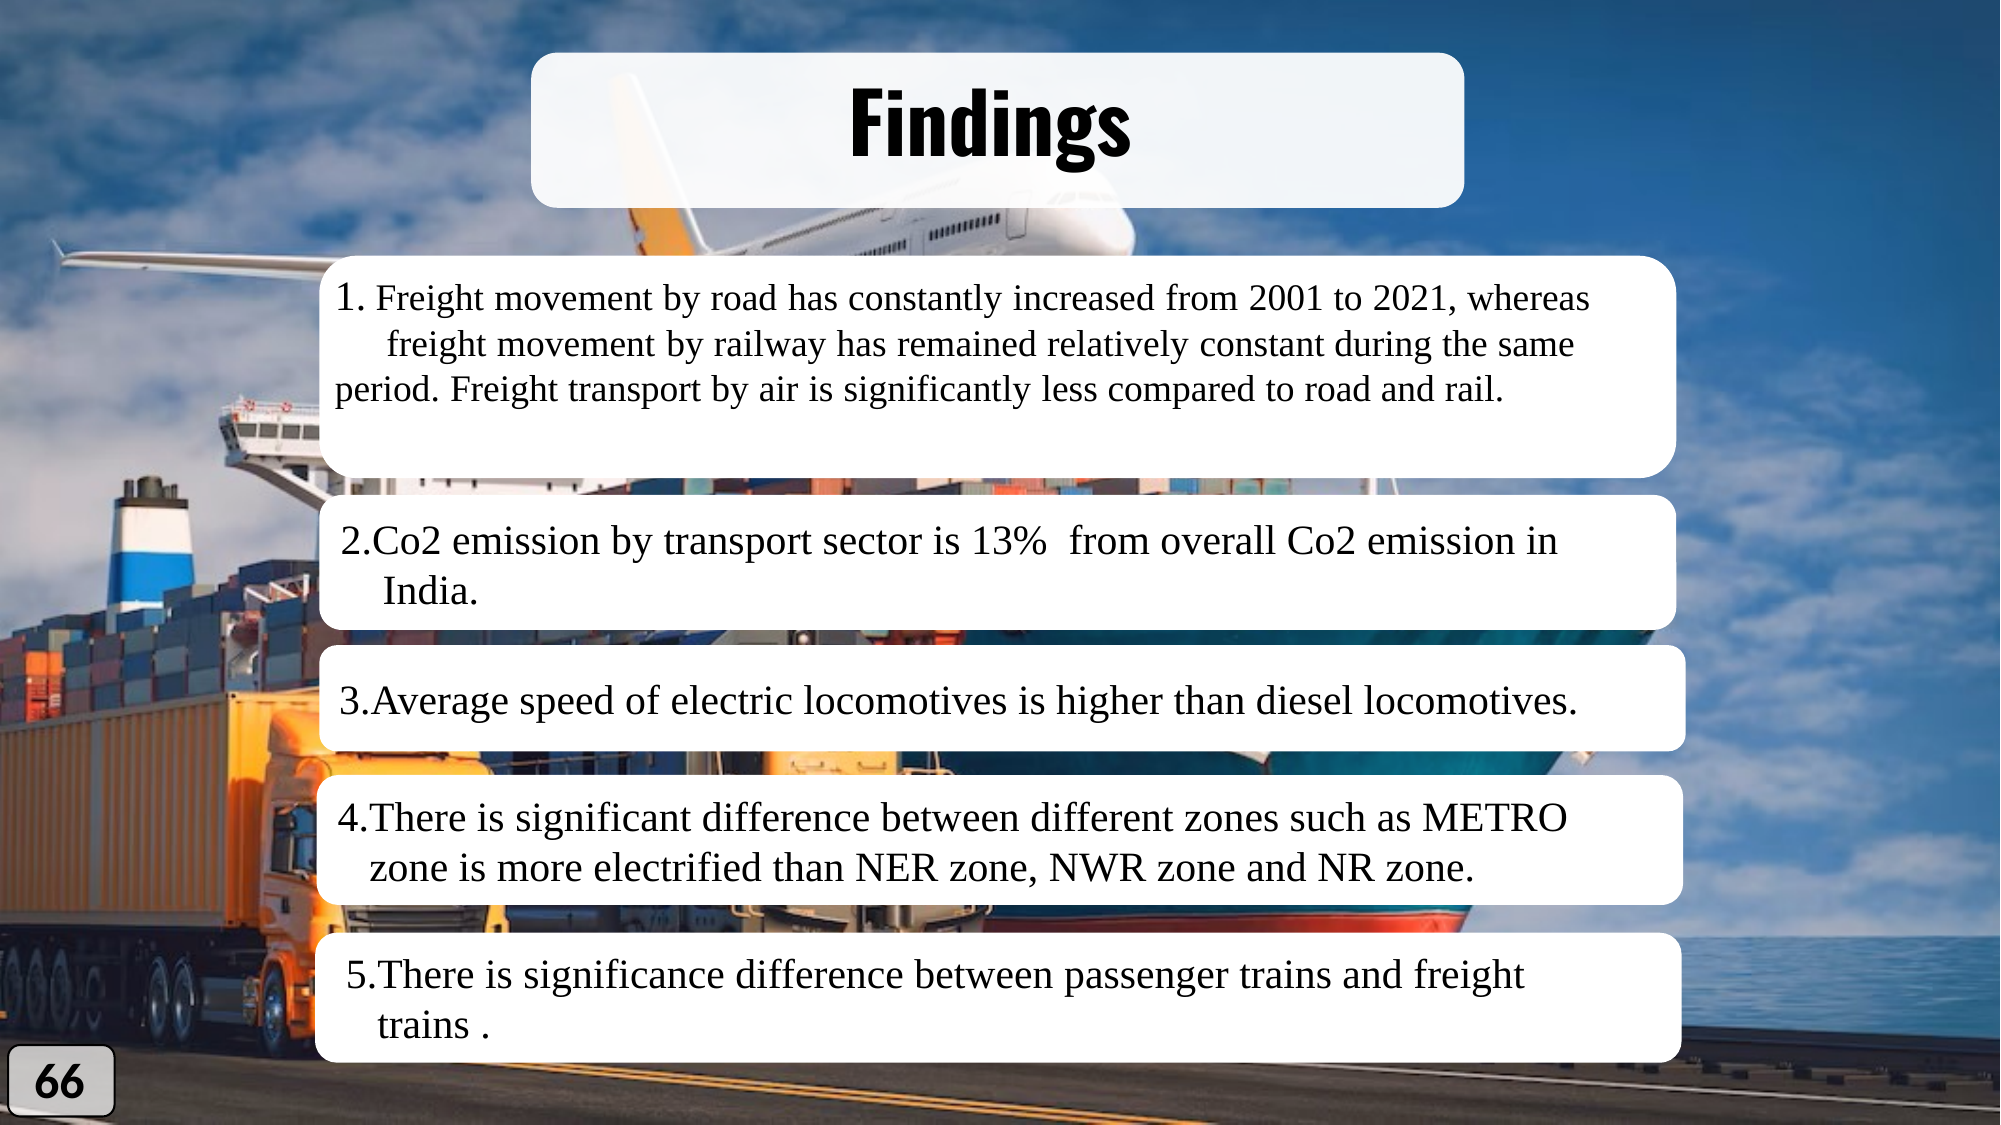

Findings

1. Freight movement by road has constantly increased from 2001 to 2021, whereas          freight movement by railway has remained relatively constant during the same period. Freight transport by air is significantly less compared to road and rail.
2.Co2 emission by transport sector is 13%  from overall Co2 emission in
    India.
3.Average speed of electric locomotives is higher than diesel locomotives.
4.There is significant difference between different zones such as METRO
   zone is more electrified than NER zone, NWR zone and NR zone.
5.There is significance difference between passenger trains and freight
   trains .
5.There is significance difference between passenger trains and freight
   trains .
66